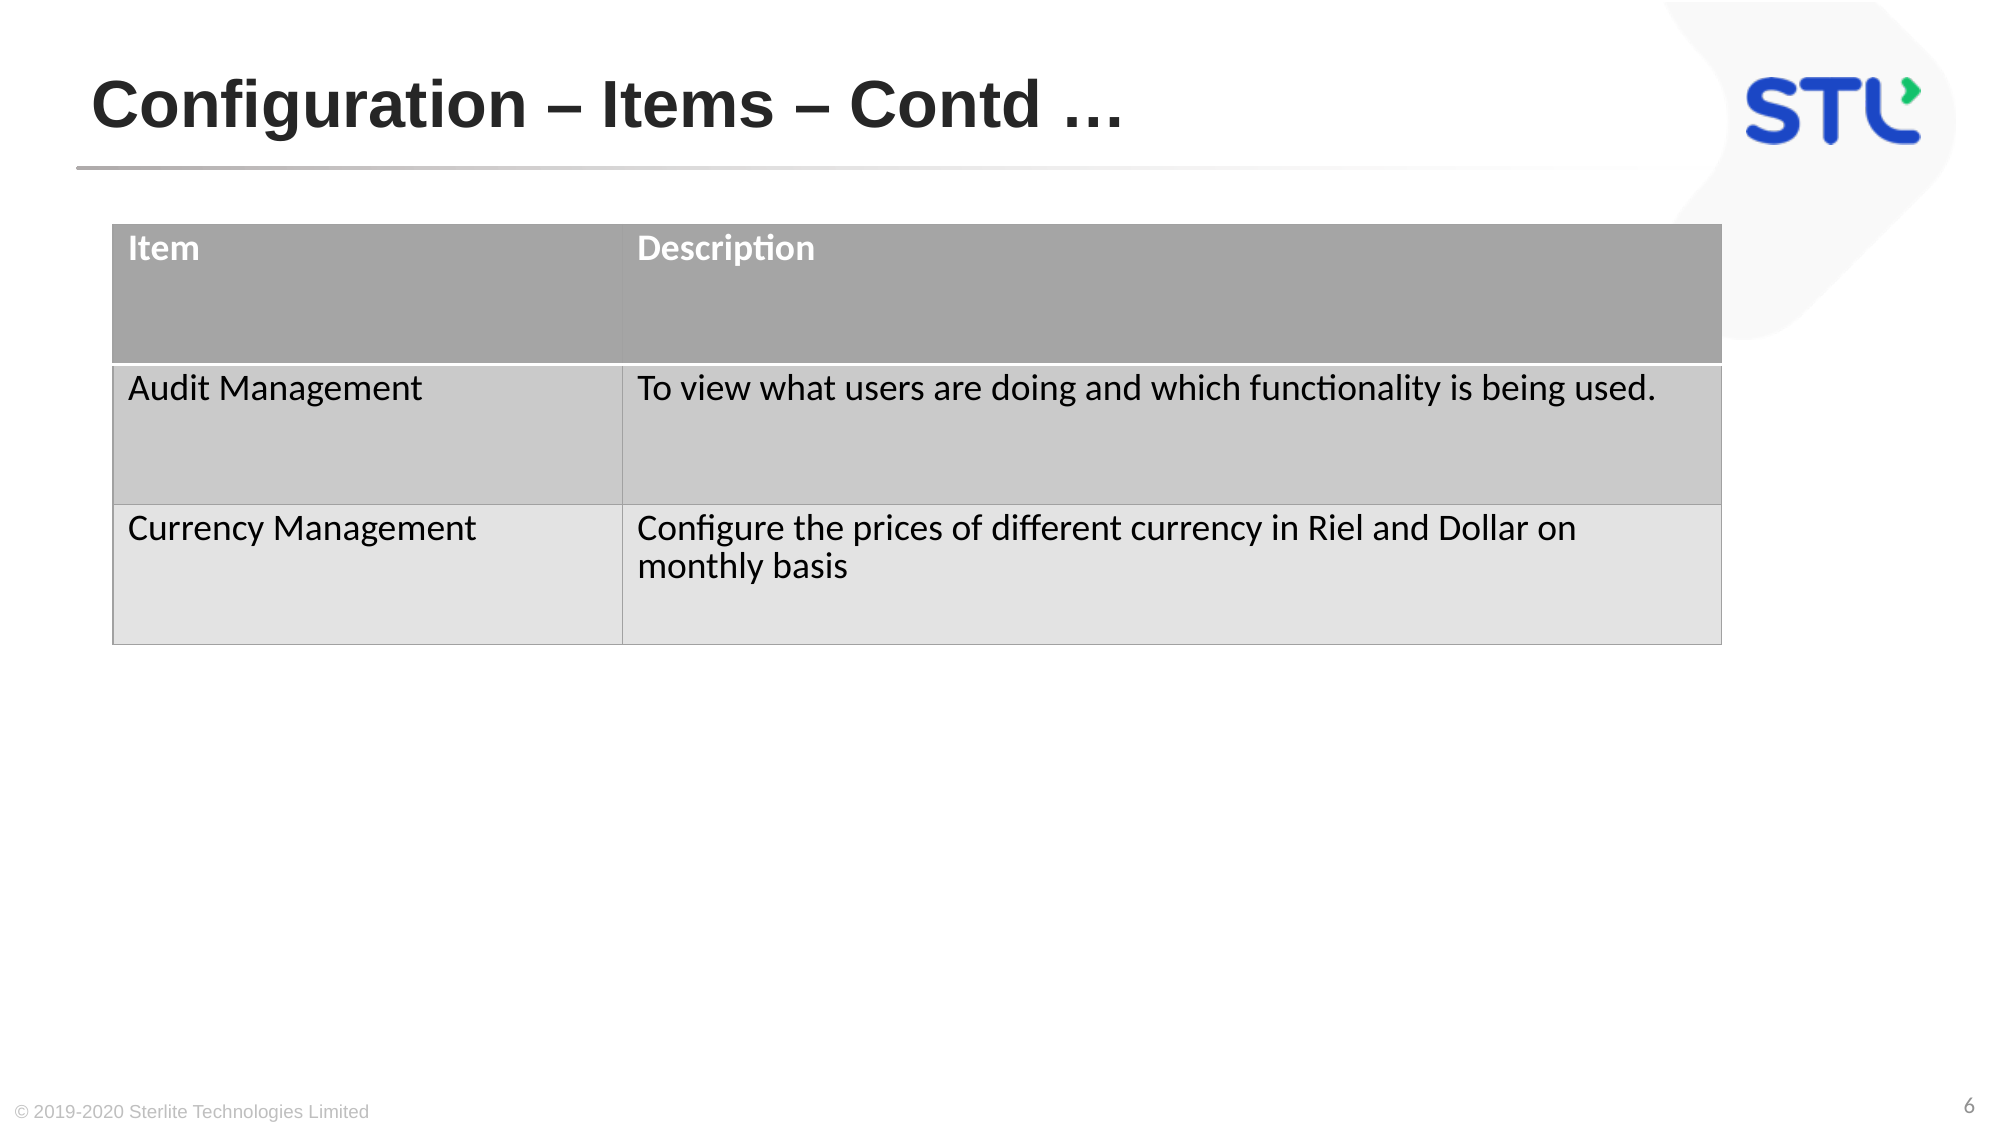

# Configuration – Items – Contd …
| Item | Description |
| --- | --- |
| Audit Management | To view what users are doing and which functionality is being used. |
| Currency Management | Configure the prices of different currency in Riel and Dollar on monthly basis |
© 2019-2020 Sterlite Technologies Limited
6